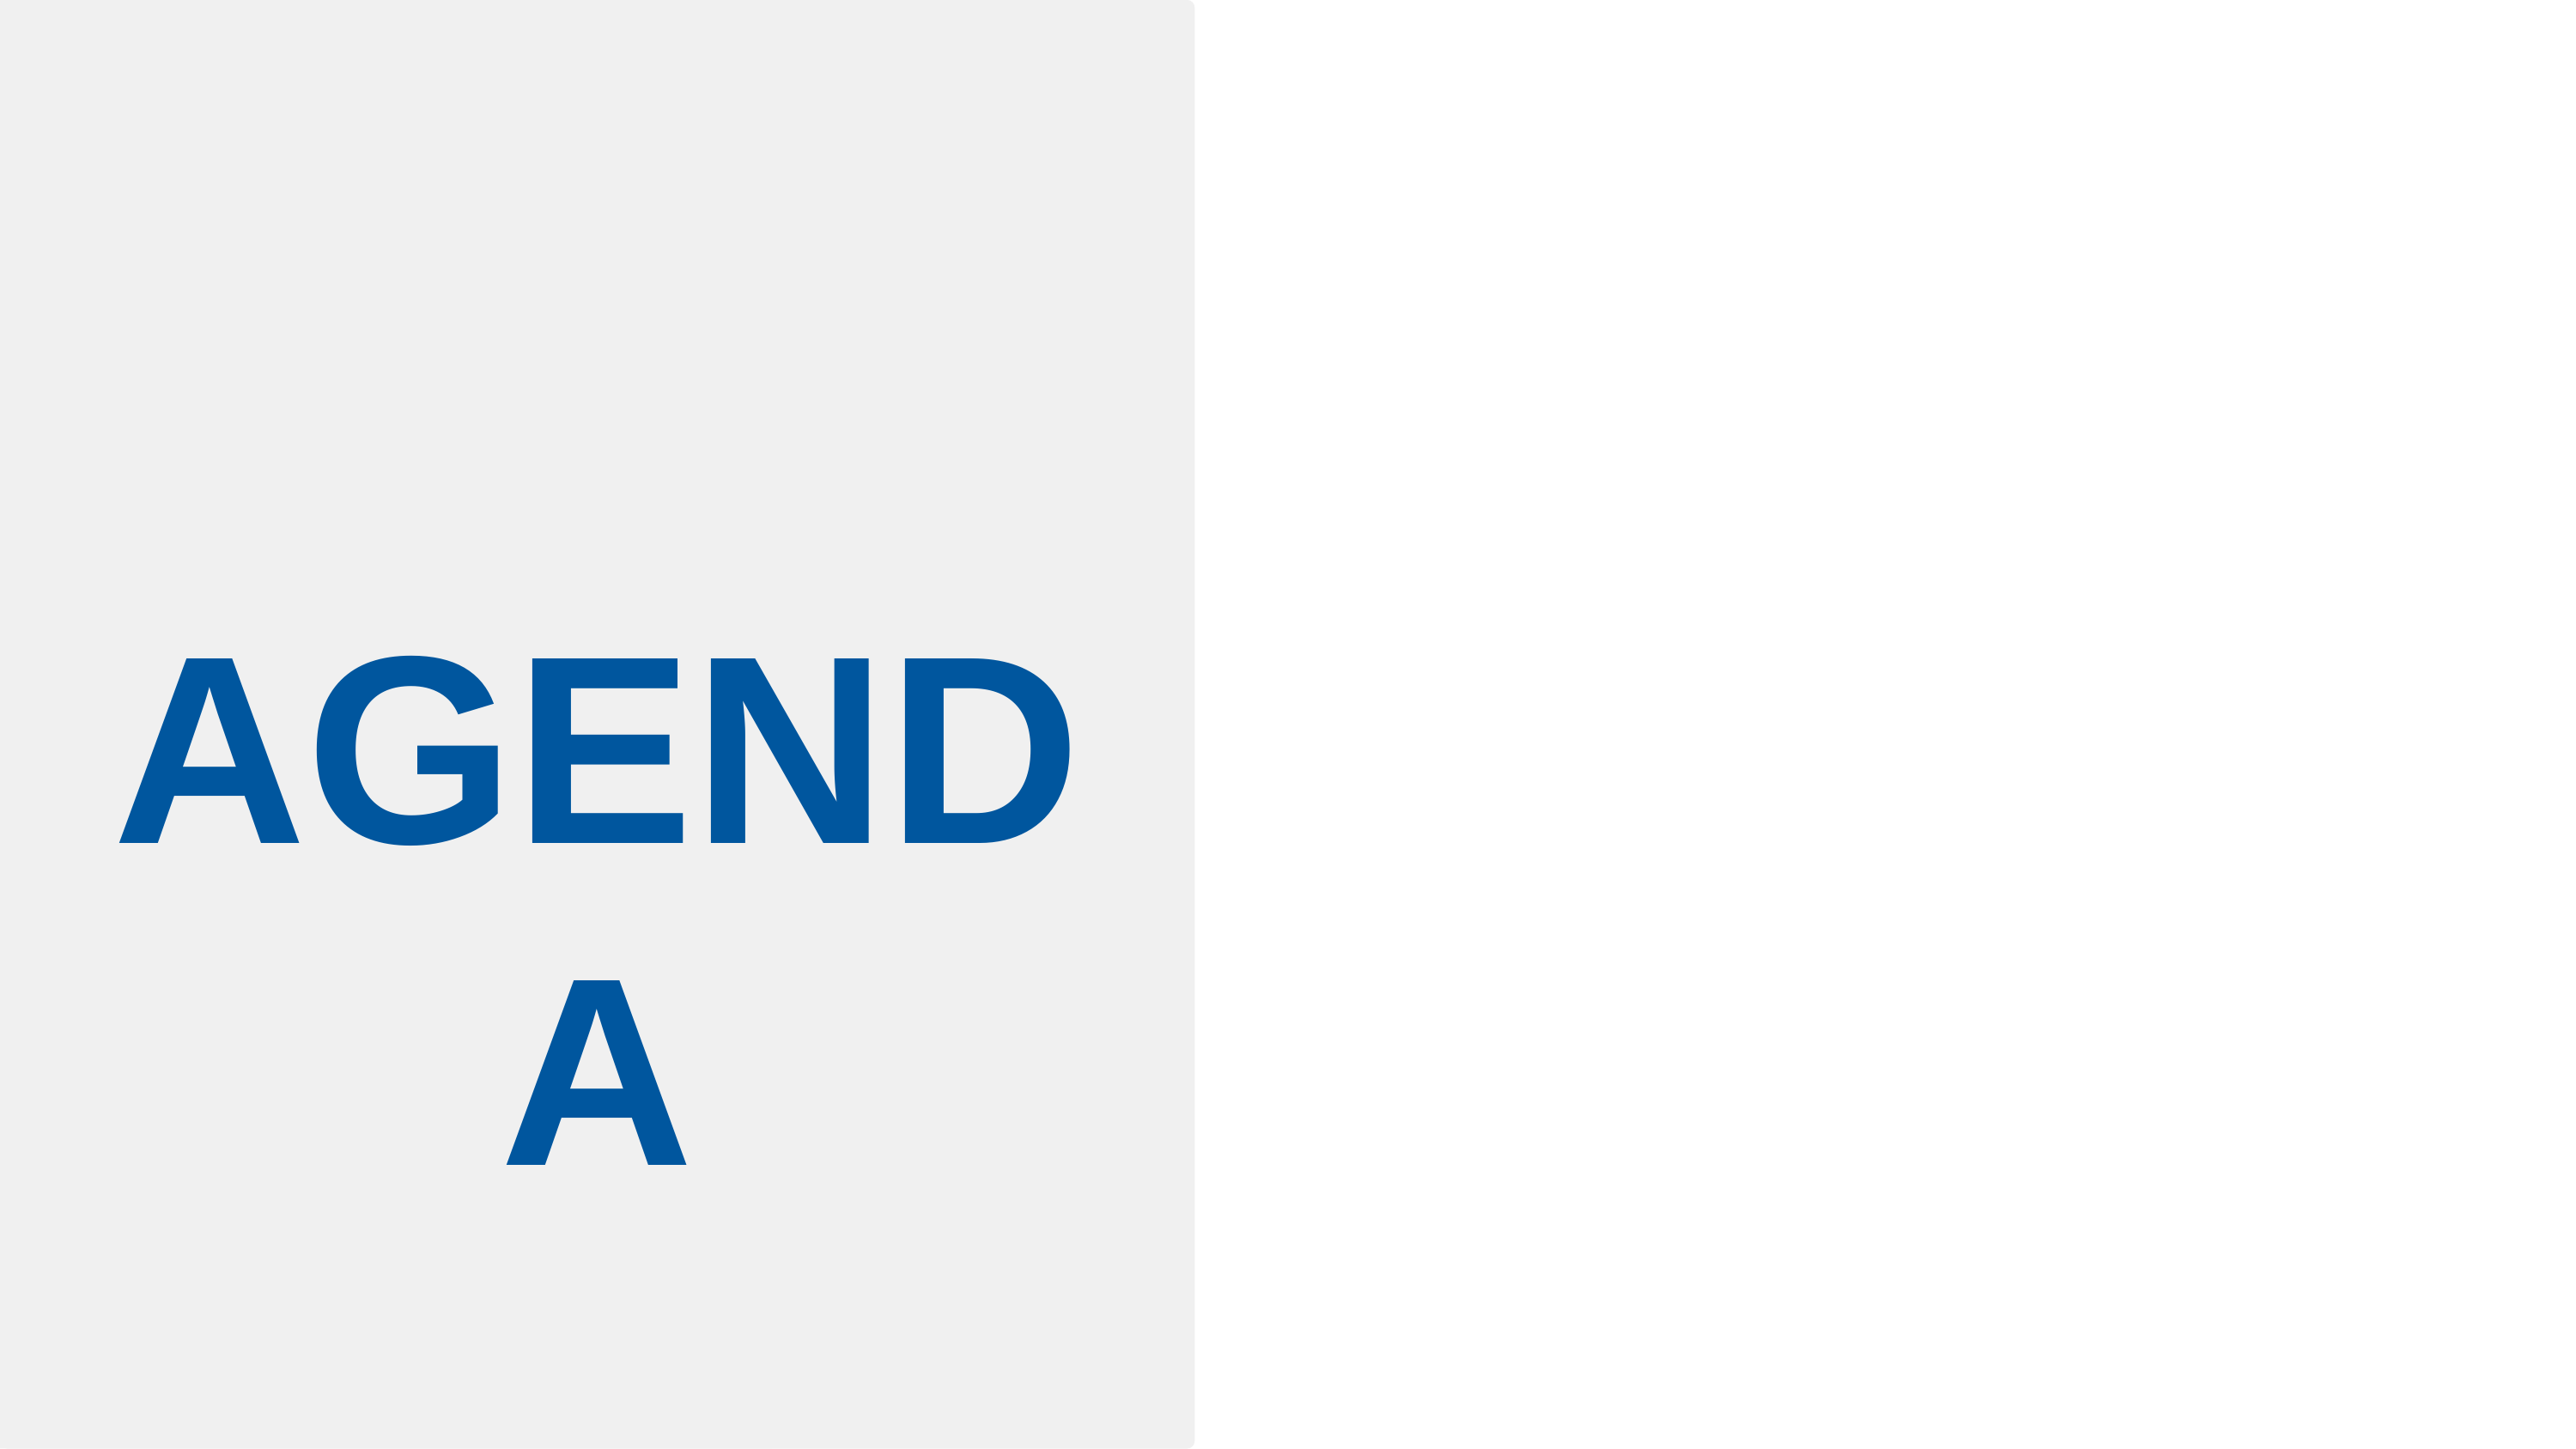

Problem Statement

Data Description

Objective Key Metrics and Visualizations

Insights and Recommendations
AGENDA